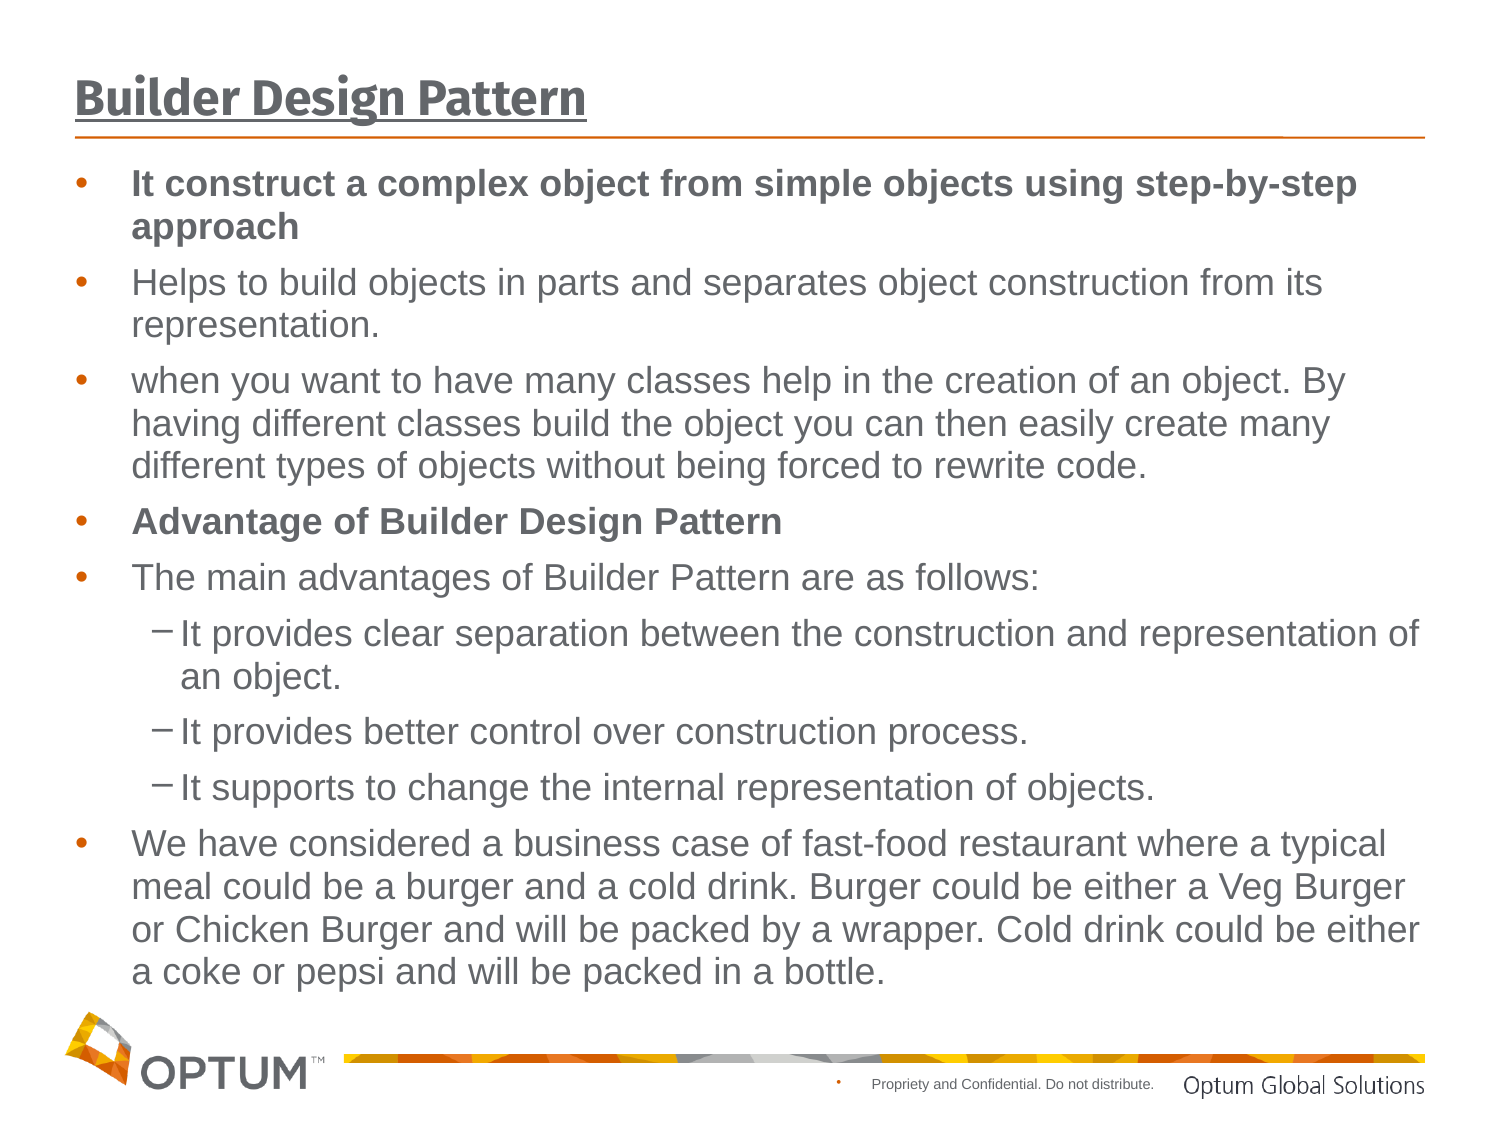

# Builder Design Pattern
It construct a complex object from simple objects using step-by-step approach
Helps to build objects in parts and separates object construction from its representation.
when you want to have many classes help in the creation of an object. By having different classes build the object you can then easily create many different types of objects without being forced to rewrite code.
Advantage of Builder Design Pattern
The main advantages of Builder Pattern are as follows:
It provides clear separation between the construction and representation of an object.
It provides better control over construction process.
It supports to change the internal representation of objects.
We have considered a business case of fast-food restaurant where a typical meal could be a burger and a cold drink. Burger could be either a Veg Burger or Chicken Burger and will be packed by a wrapper. Cold drink could be either a coke or pepsi and will be packed in a bottle.